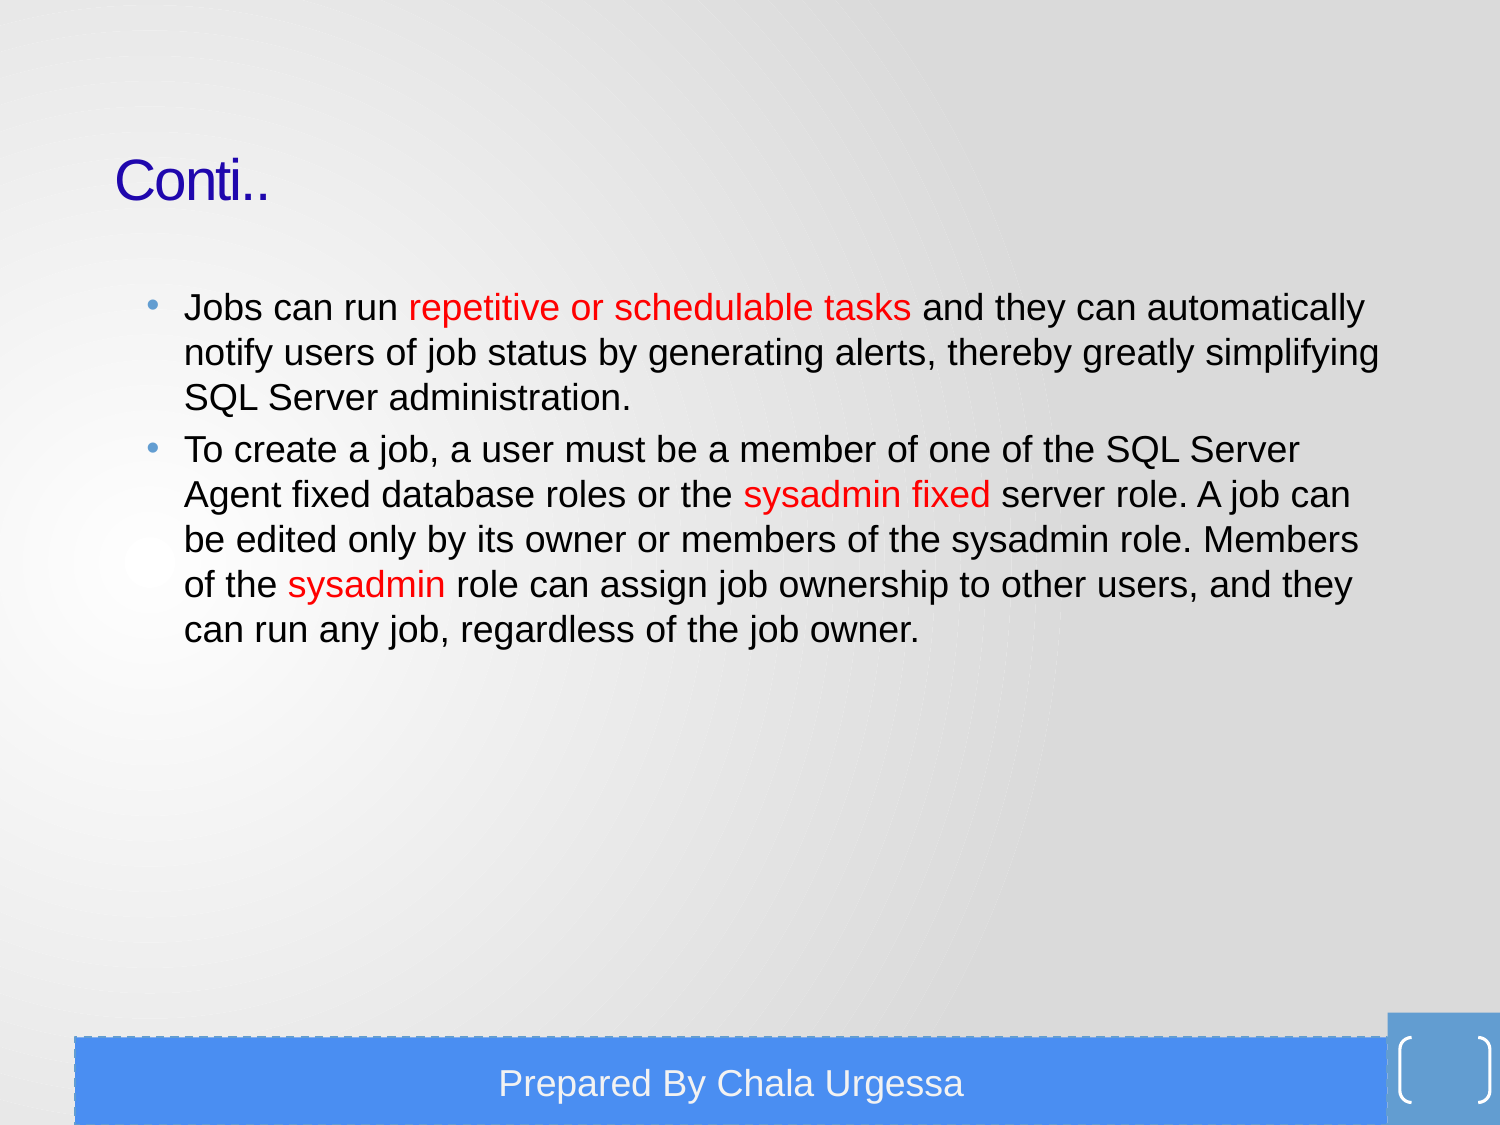

# Conti..
Jobs can run repetitive or schedulable tasks and they can automatically notify users of job status by generating alerts, thereby greatly simplifying SQL Server administration.
To create a job, a user must be a member of one of the SQL Server Agent fixed database roles or the sysadmin fixed server role. A job can be edited only by its owner or members of the sysadmin role. Members of the sysadmin role can assign job ownership to other users, and they can run any job, regardless of the job owner.
88